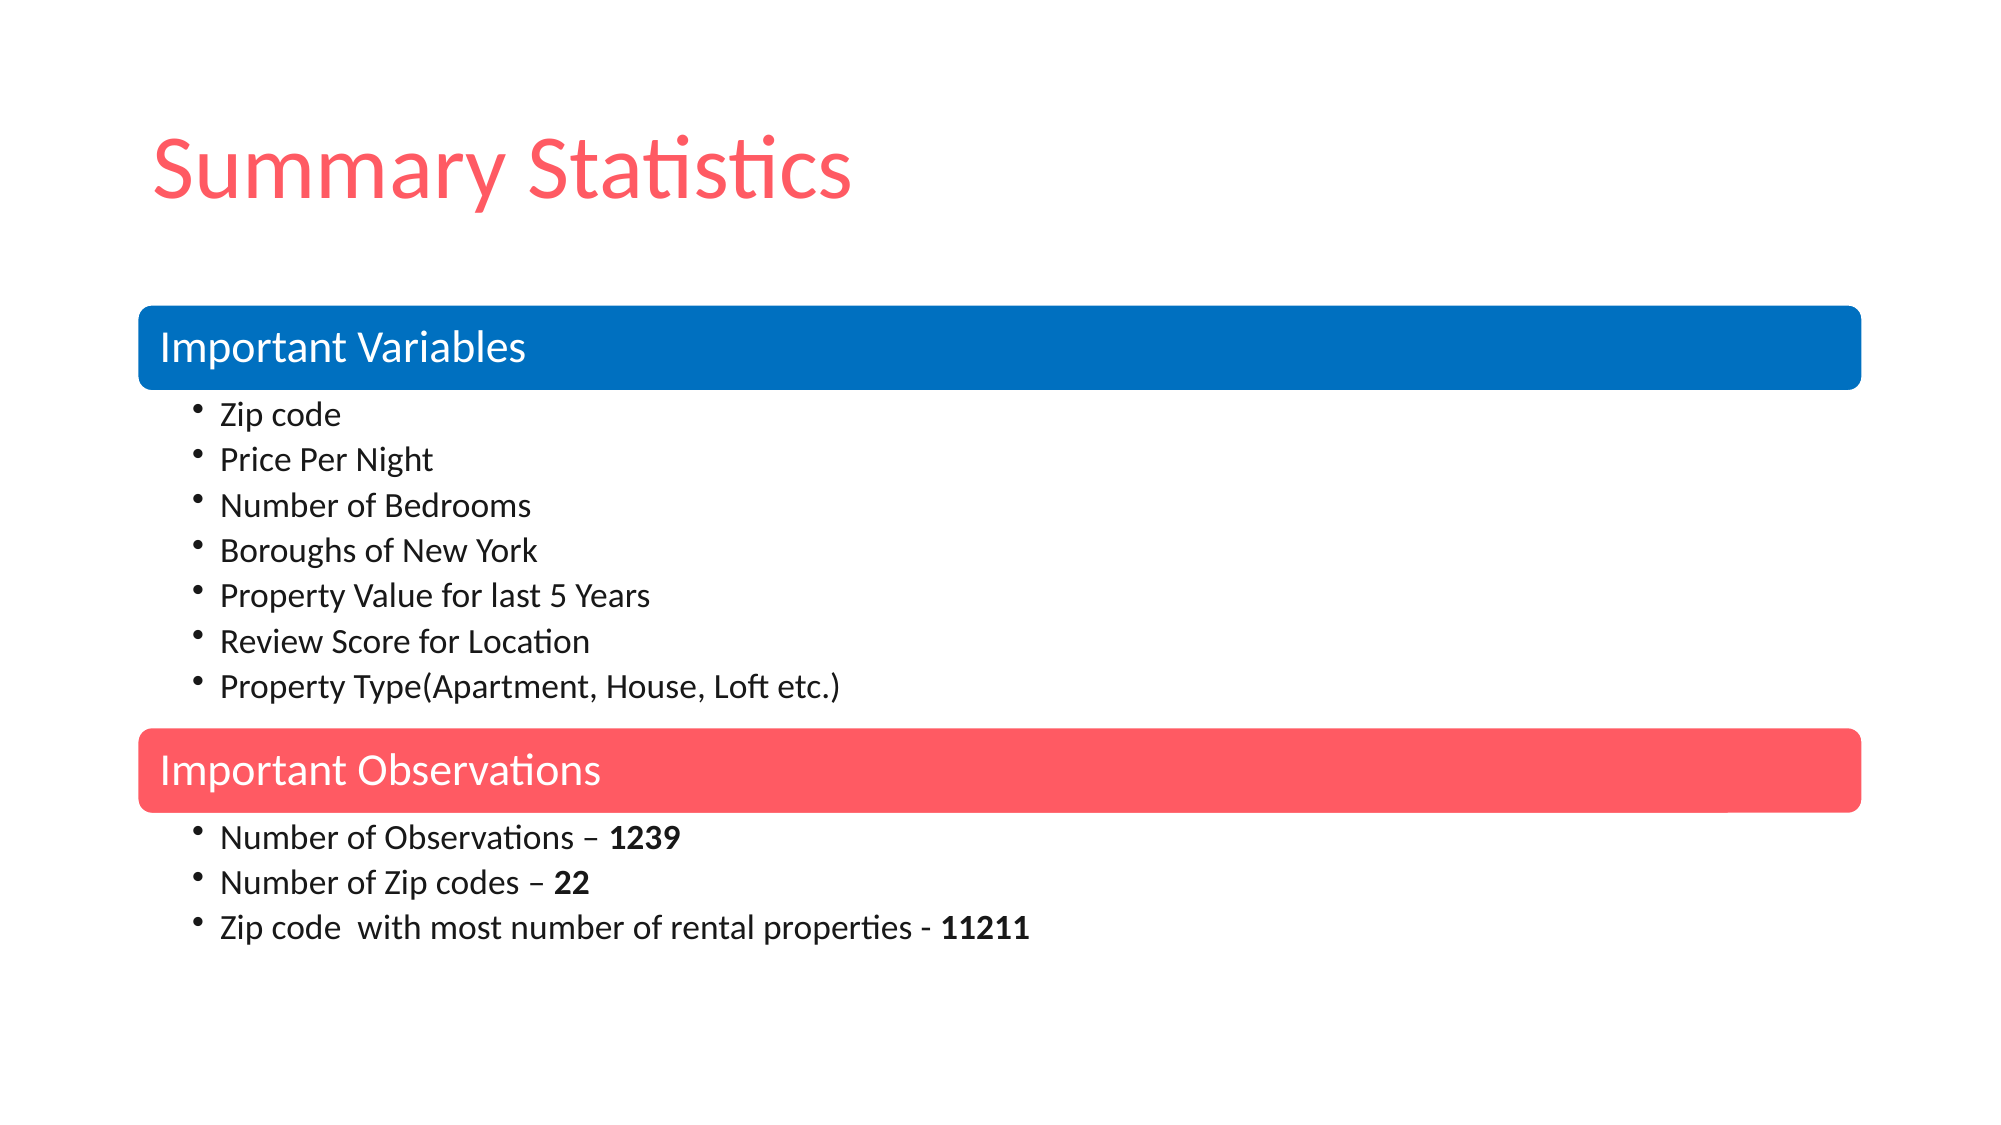

# Summary Statistics
Important Variables
Zip code
Price Per Night
Number of Bedrooms
Boroughs of New York
Property Value for last 5 Years
Review Score for Location
Property Type(Apartment, House, Loft etc.)
Important Observations
Number of Observations – 1239
Number of Zip codes – 22
Zip code  with most number of rental properties - 11211